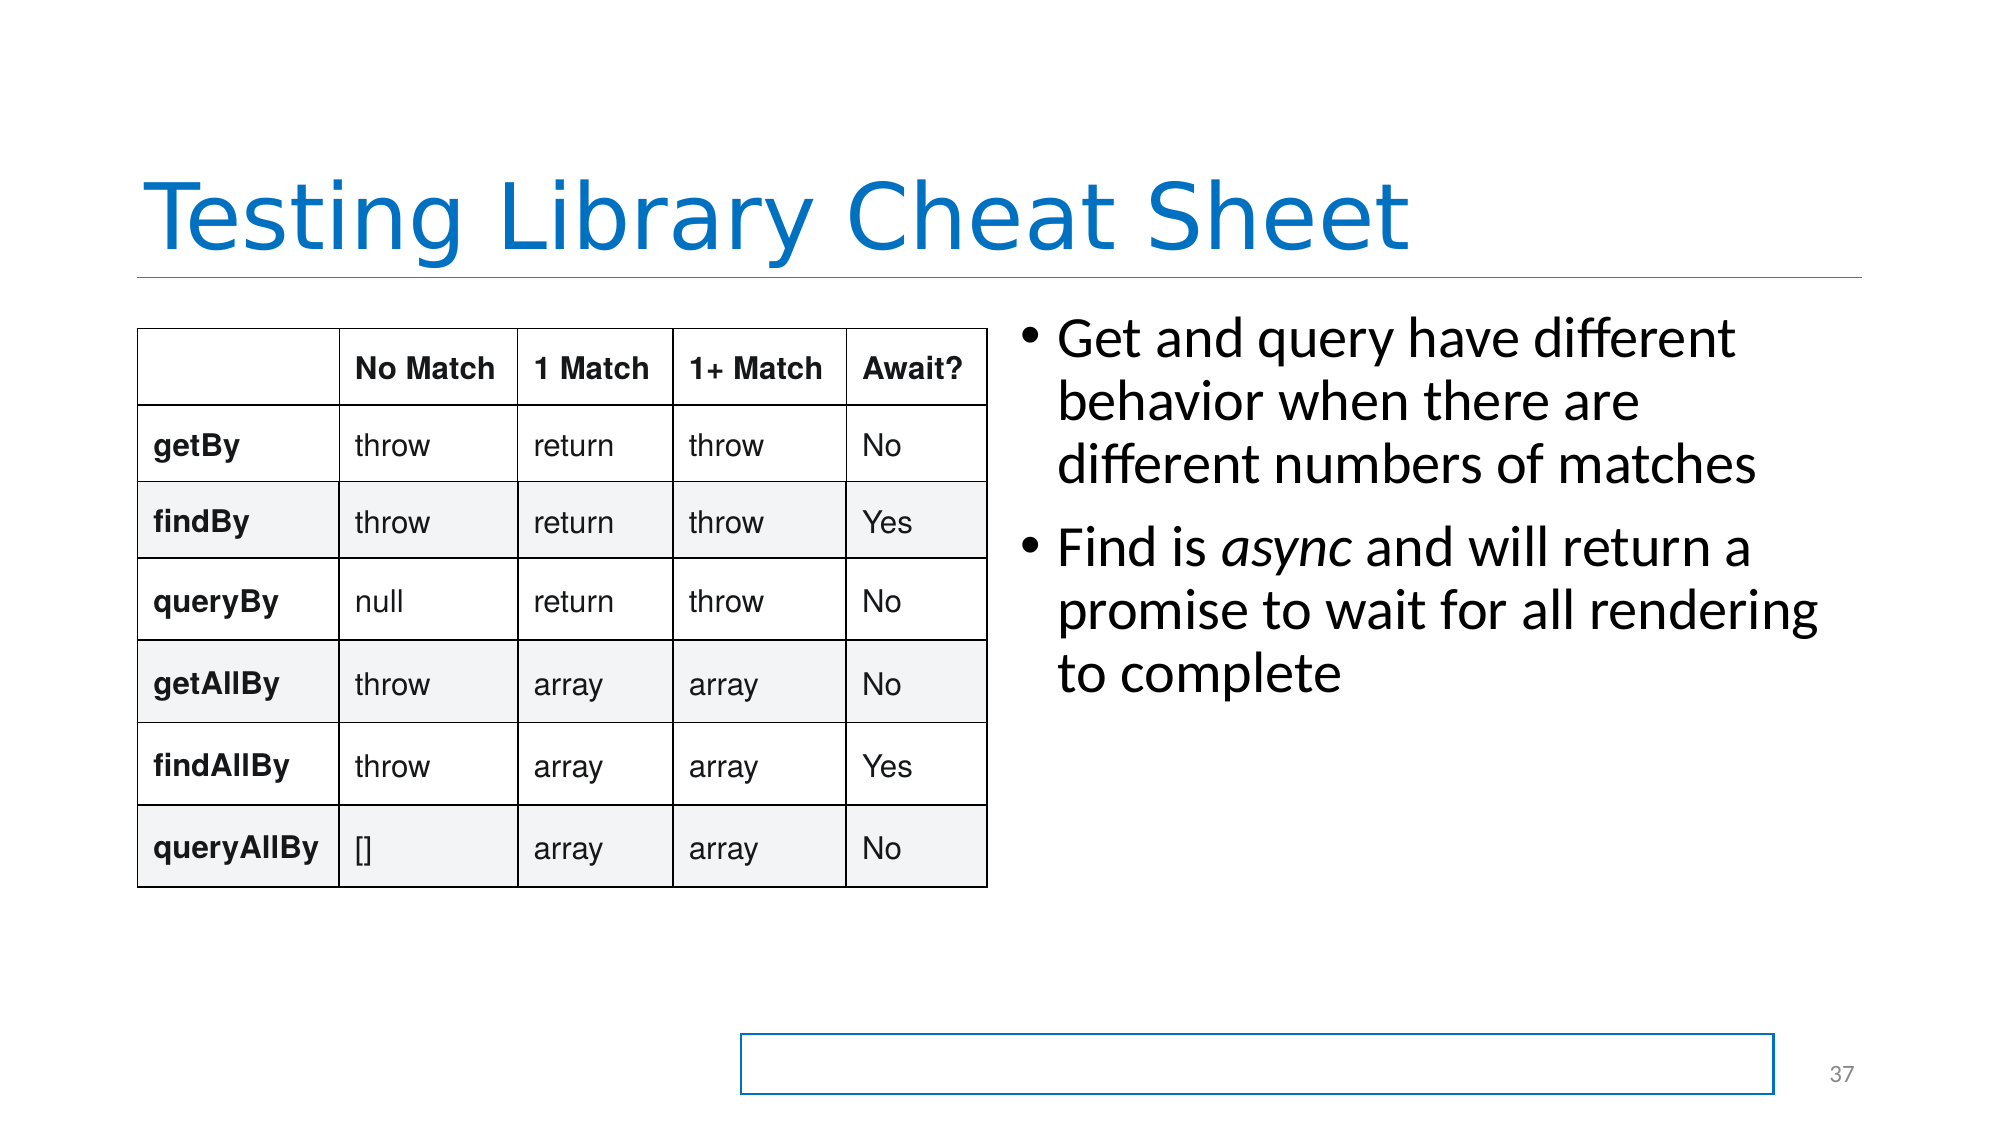

# Testing Library Cheat Sheet
Get and query have different behavior when there are different numbers of matches
Find is async and will return a promise to wait for all rendering to complete
|  | No Match | 1 Match | 1+ Match | Await? |
| --- | --- | --- | --- | --- |
| getBy | throw | return | throw | No |
| findBy | throw | return | throw | Yes |
| queryBy | null | return | throw | No |
| getAllBy | throw | array | array | No |
| findAllBy | throw | array | array | Yes |
| queryAllBy | [] | array | array | No |
https://testing-library.com/docs/react-testing-library/cheatsheet
37